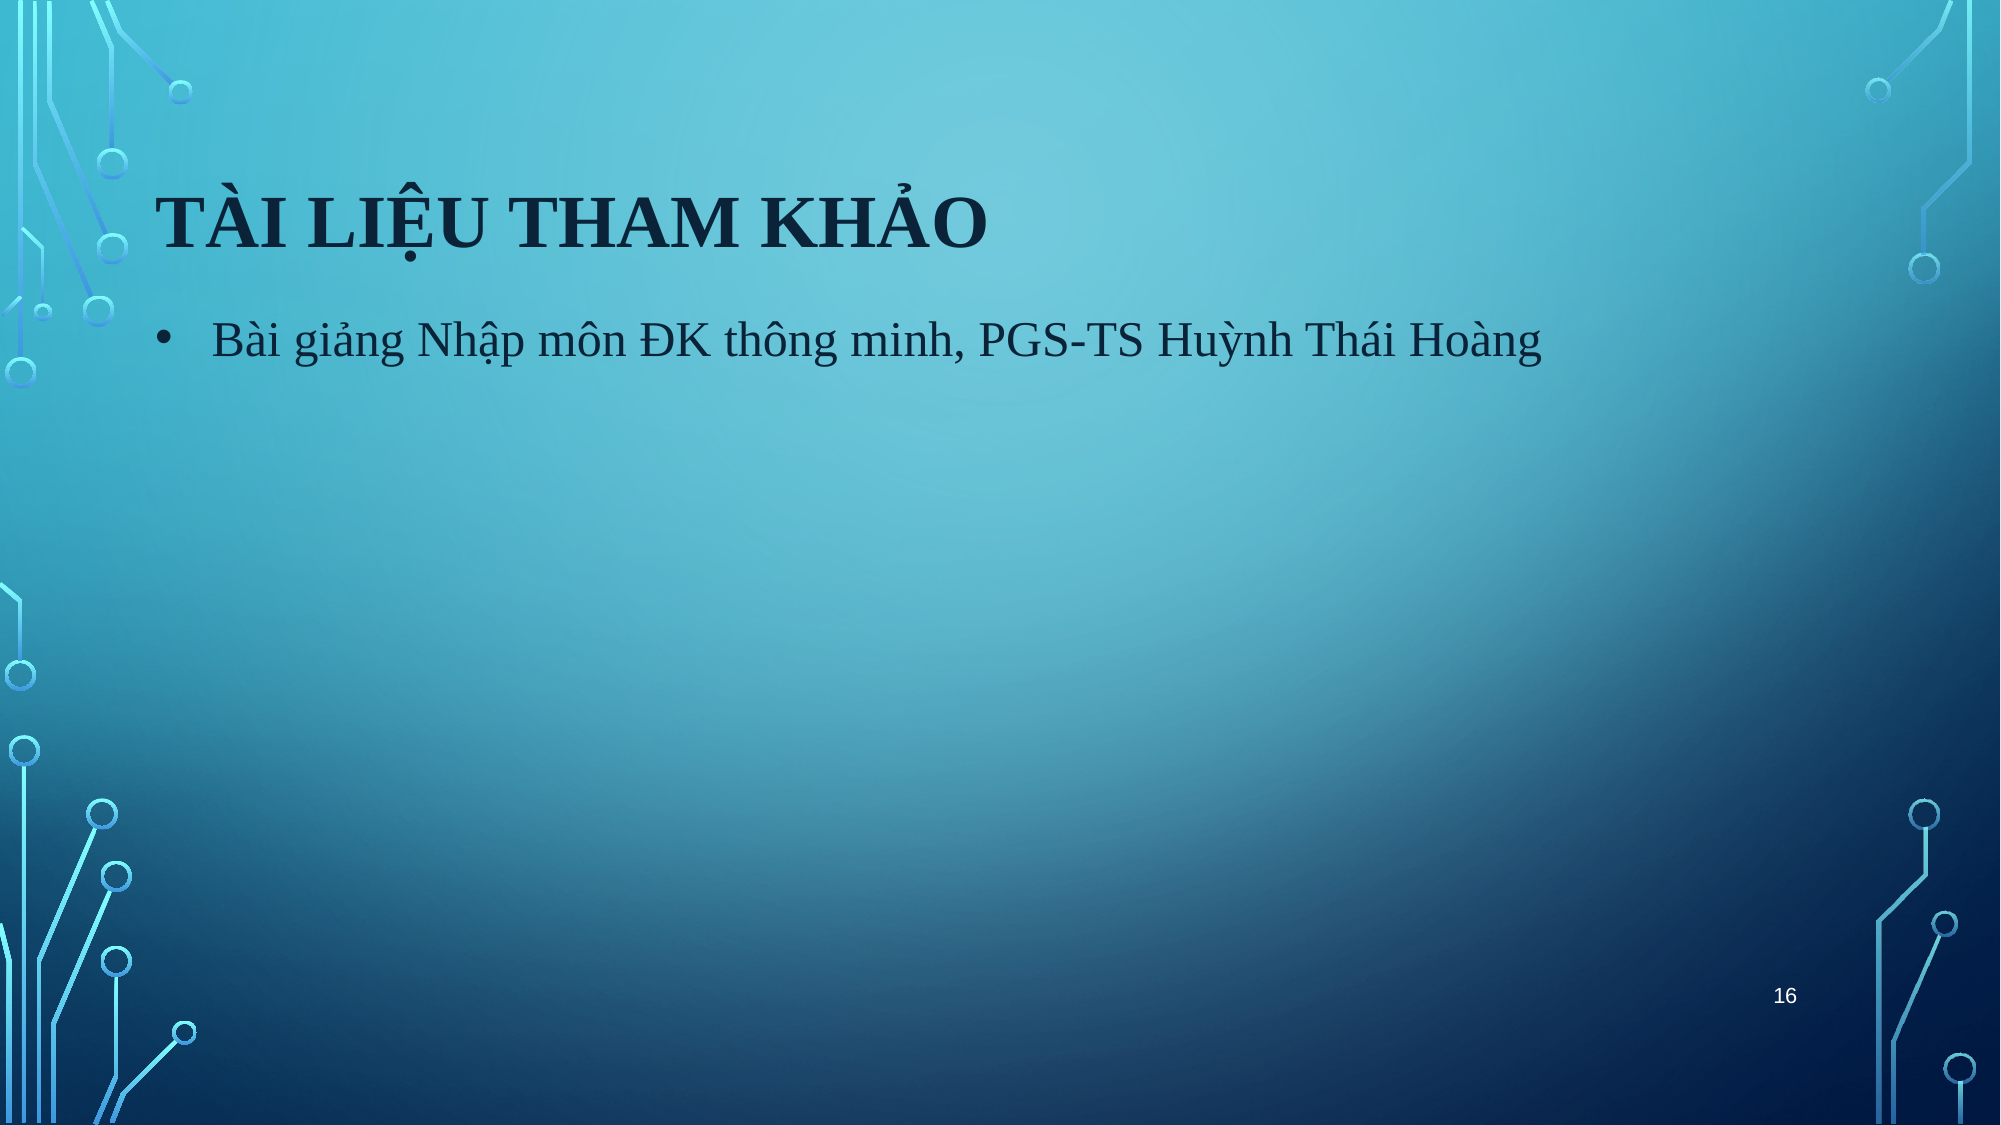

# Tài liệu tham khảo
Bài giảng Nhập môn ĐK thông minh, PGS-TS Huỳnh Thái Hoàng
16